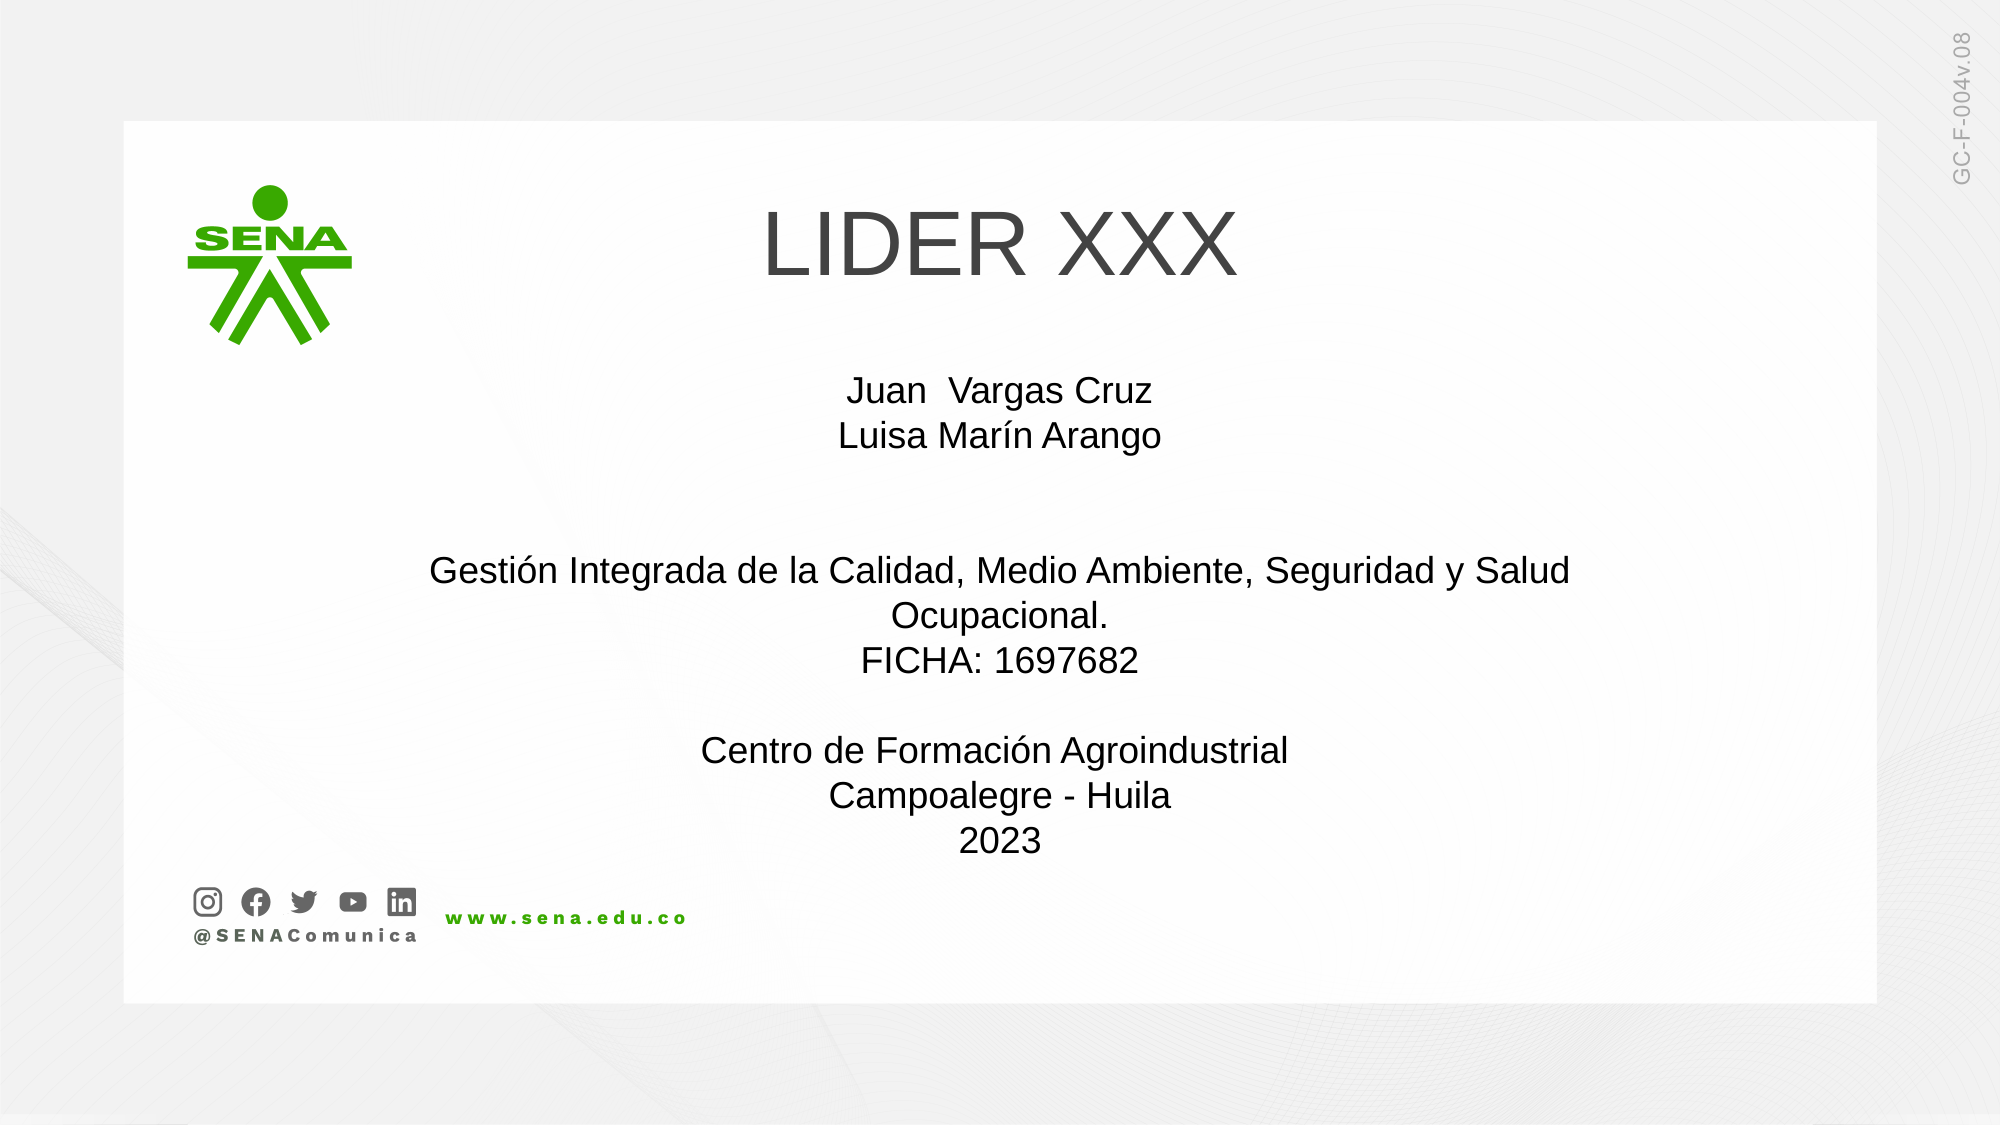

LIDER XXX
Juan  Vargas Cruz
Luisa Marín Arango

Gestión Integrada de la Calidad, Medio Ambiente, Seguridad y Salud Ocupacional.
FICHA: 1697682

Centro de Formación Agroindustrial
Campoalegre - Huila
2023